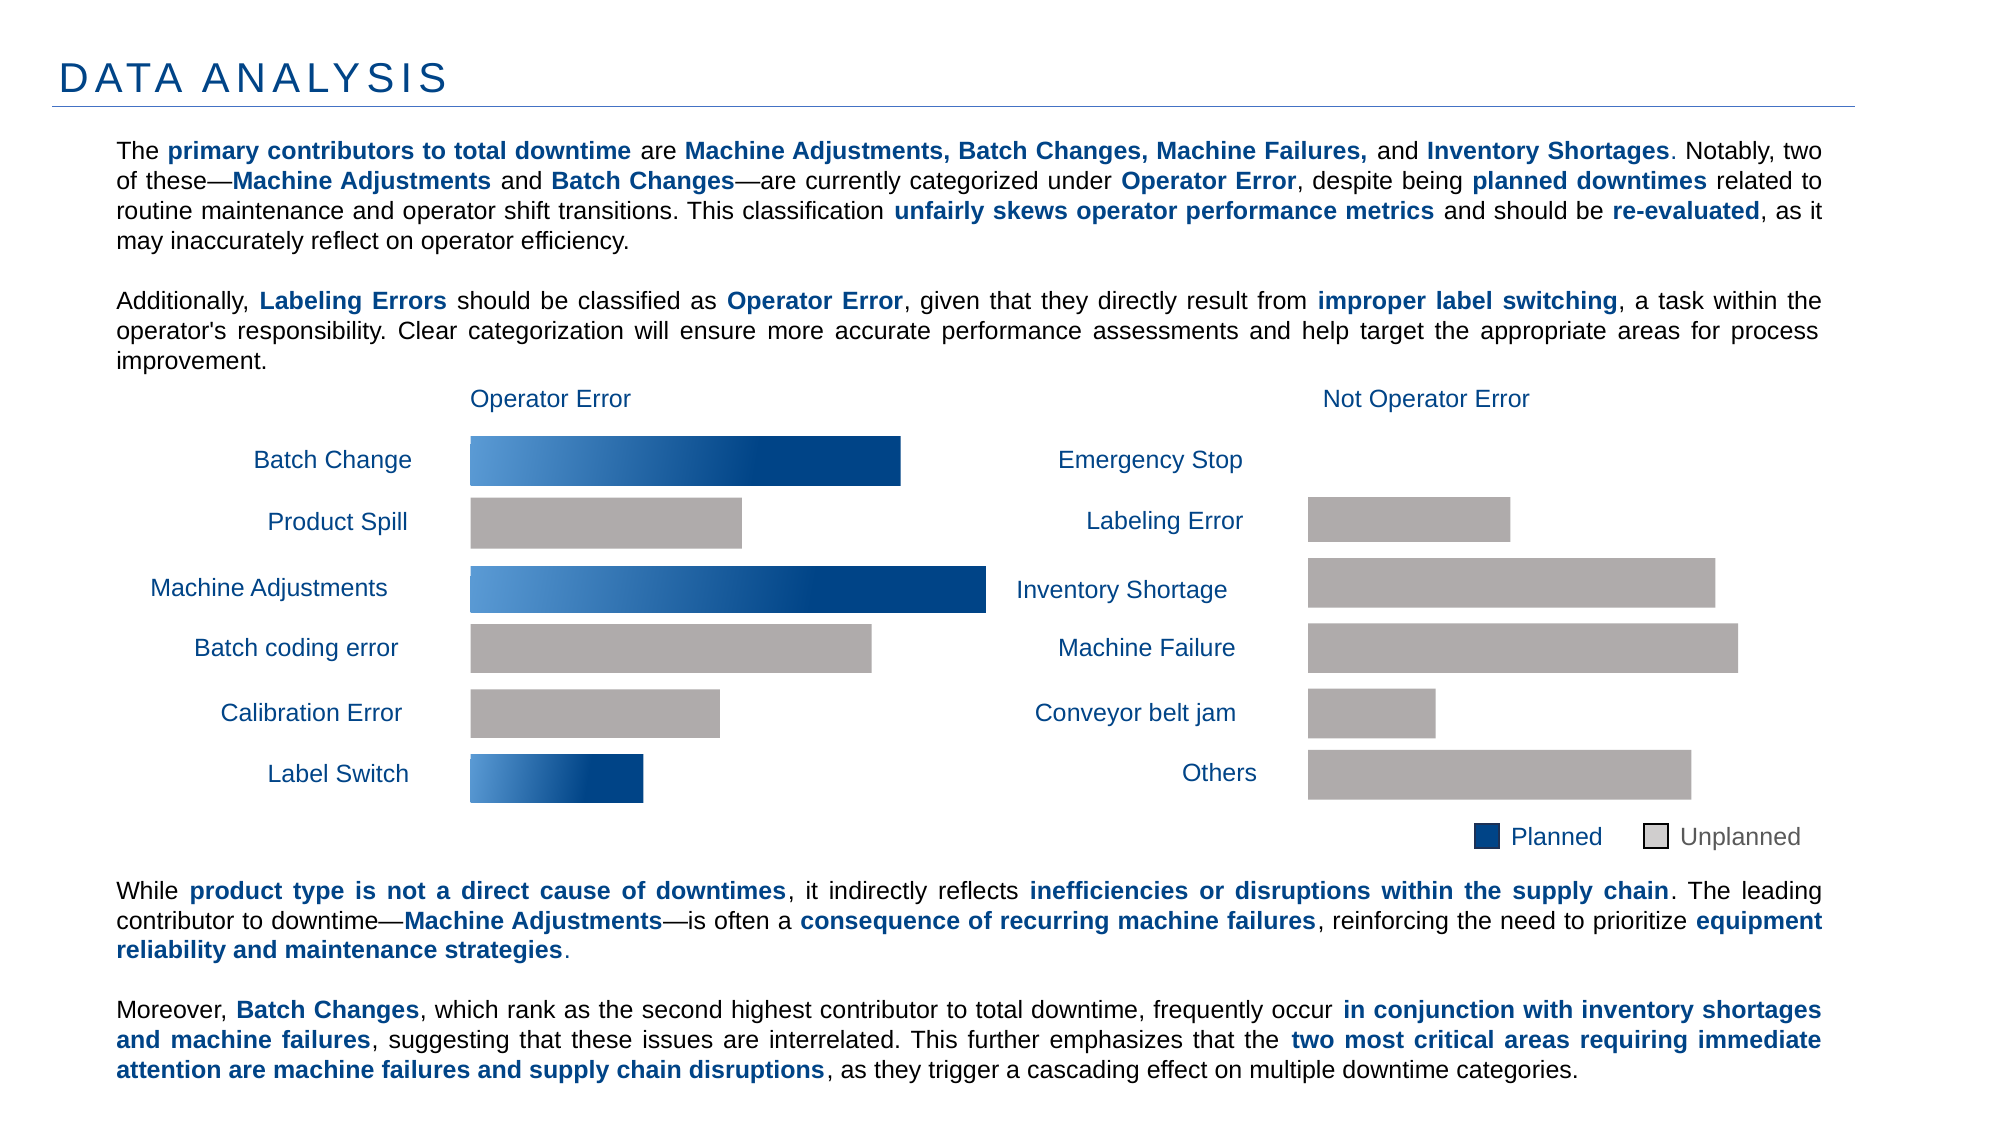

DATA ANALYSIS
Operator Error
Not Operator Error
Emergency Stop

Batch Change
Labeling Error

Product Spill

Machine Adjustments
Inventory Shortage

Machine Failure

Batch coding error

Conveyor belt jam

Calibration Error
Others

Label Switch

Planned

Unplanned

The primary contributors to total downtime are Machine Adjustments, Batch Changes, Machine Failures, and Inventory Shortages. Notably, two of these—Machine Adjustments and Batch Changes—are currently categorized under Operator Error, despite being planned downtimes related to routine maintenance and operator shift transitions. This classification unfairly skews operator performance metrics and should be re-evaluated, as it may inaccurately reflect on operator efficiency.

Additionally, Labeling Errors should be classified as Operator Error, given that they directly result from improper label switching, a task within the operator's responsibility. Clear categorization will ensure more accurate performance assessments and help target the appropriate areas for process improvement.
While product type is not a direct cause of downtimes, it indirectly reflects inefficiencies or disruptions within the supply chain. The leading contributor to downtime—Machine Adjustments—is often a consequence of recurring machine failures, reinforcing the need to prioritize equipment reliability and maintenance strategies.

Moreover, Batch Changes, which rank as the second highest contributor to total downtime, frequently occur in conjunction with inventory shortages and machine failures, suggesting that these issues are interrelated. This further emphasizes that the two most critical areas requiring immediate attention are machine failures and supply chain disruptions, as they trigger a cascading effect on multiple downtime categories.